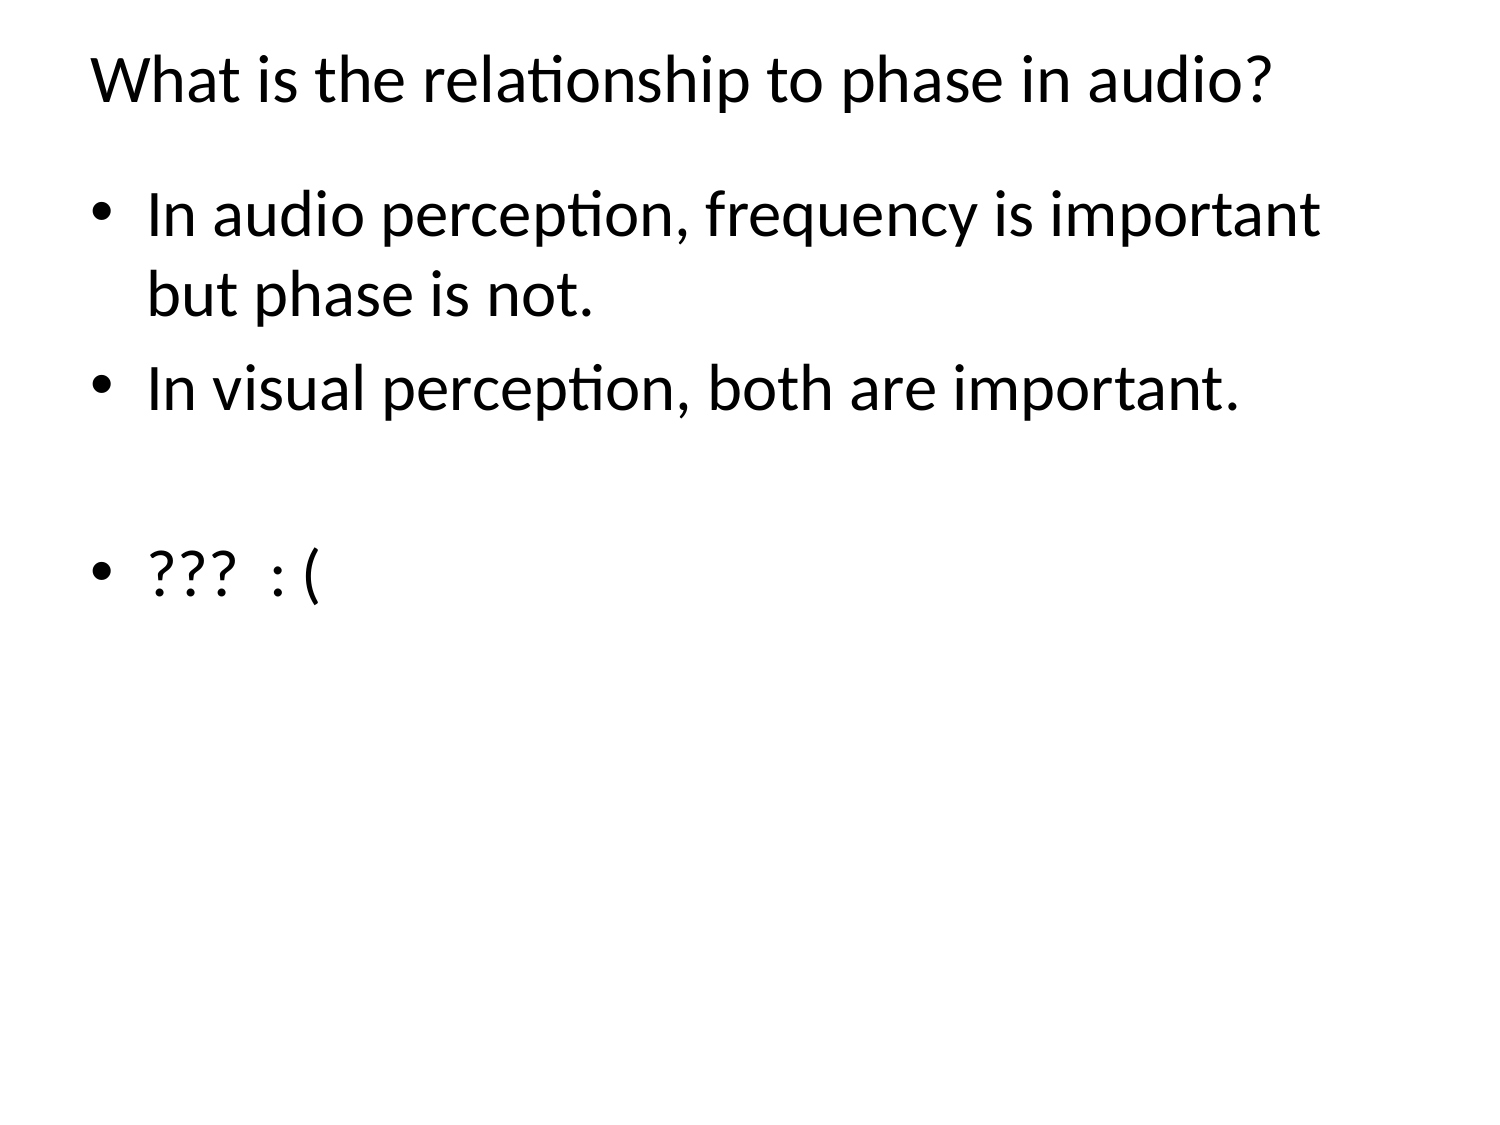

# What is the relationship to phase in audio?
In audio perception, frequency is important but phase is not.
In visual perception, both are important.

???  : (